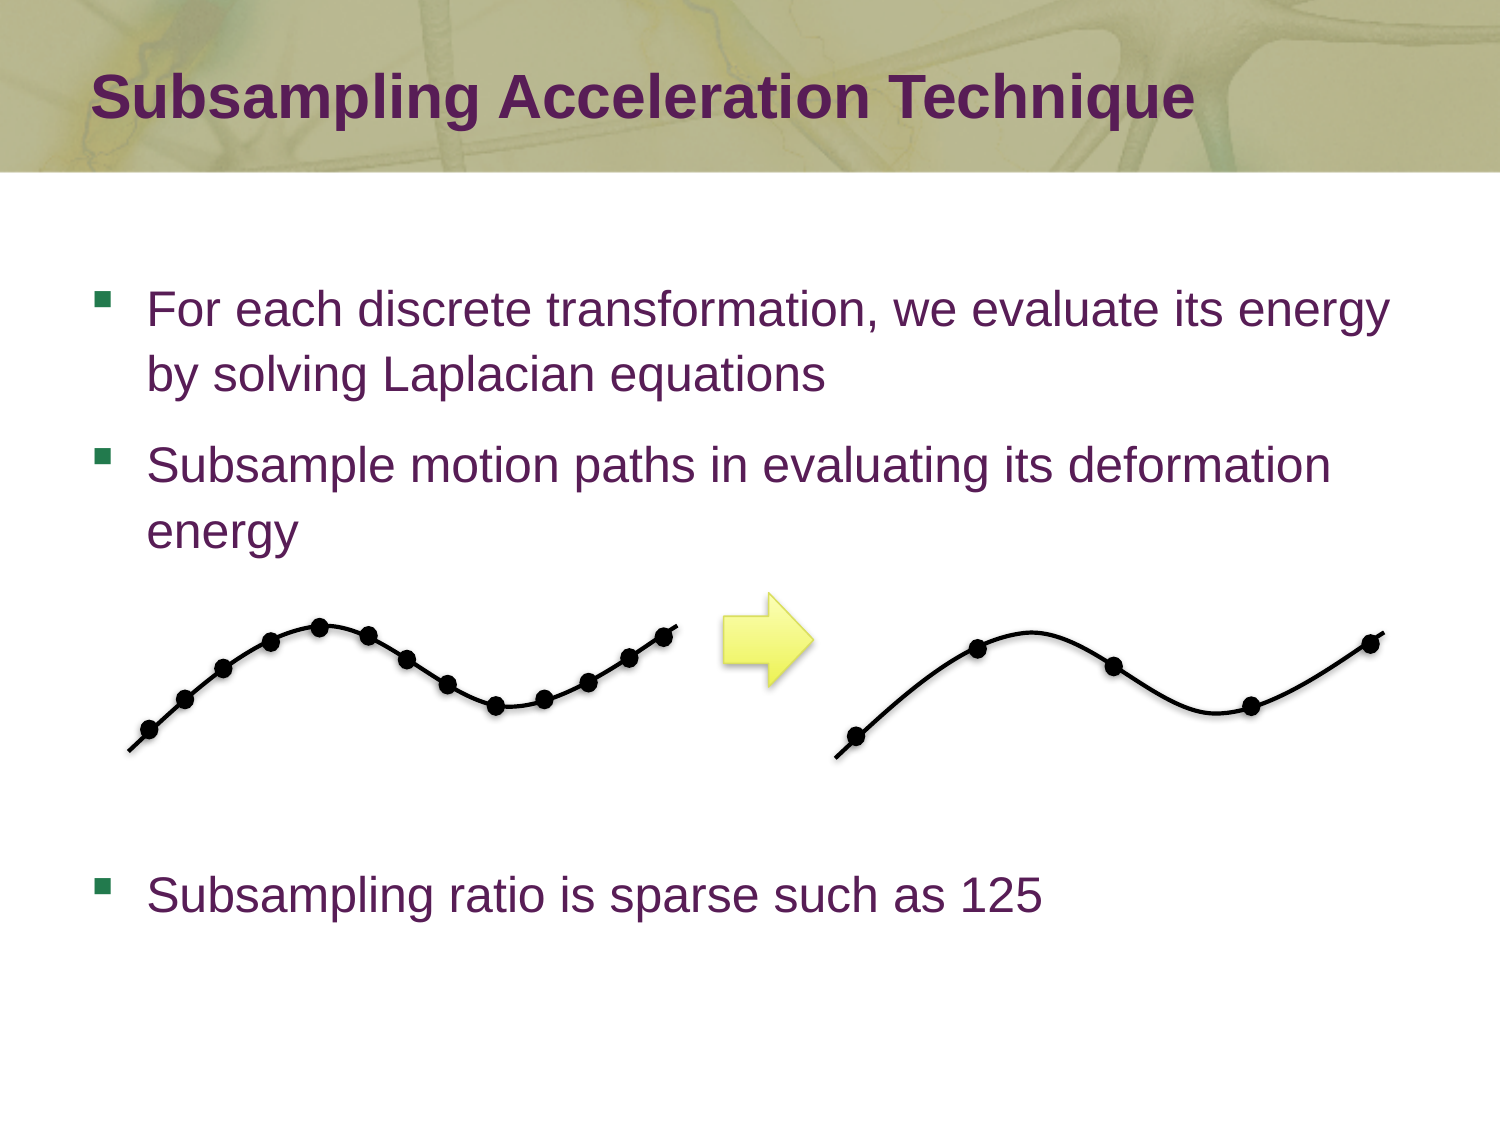

Subsampling Acceleration Technique
For each discrete transformation, we evaluate its energy by solving Laplacian equations
Subsample motion paths in evaluating its deformation energy

Subsampling ratio is sparse such as 125